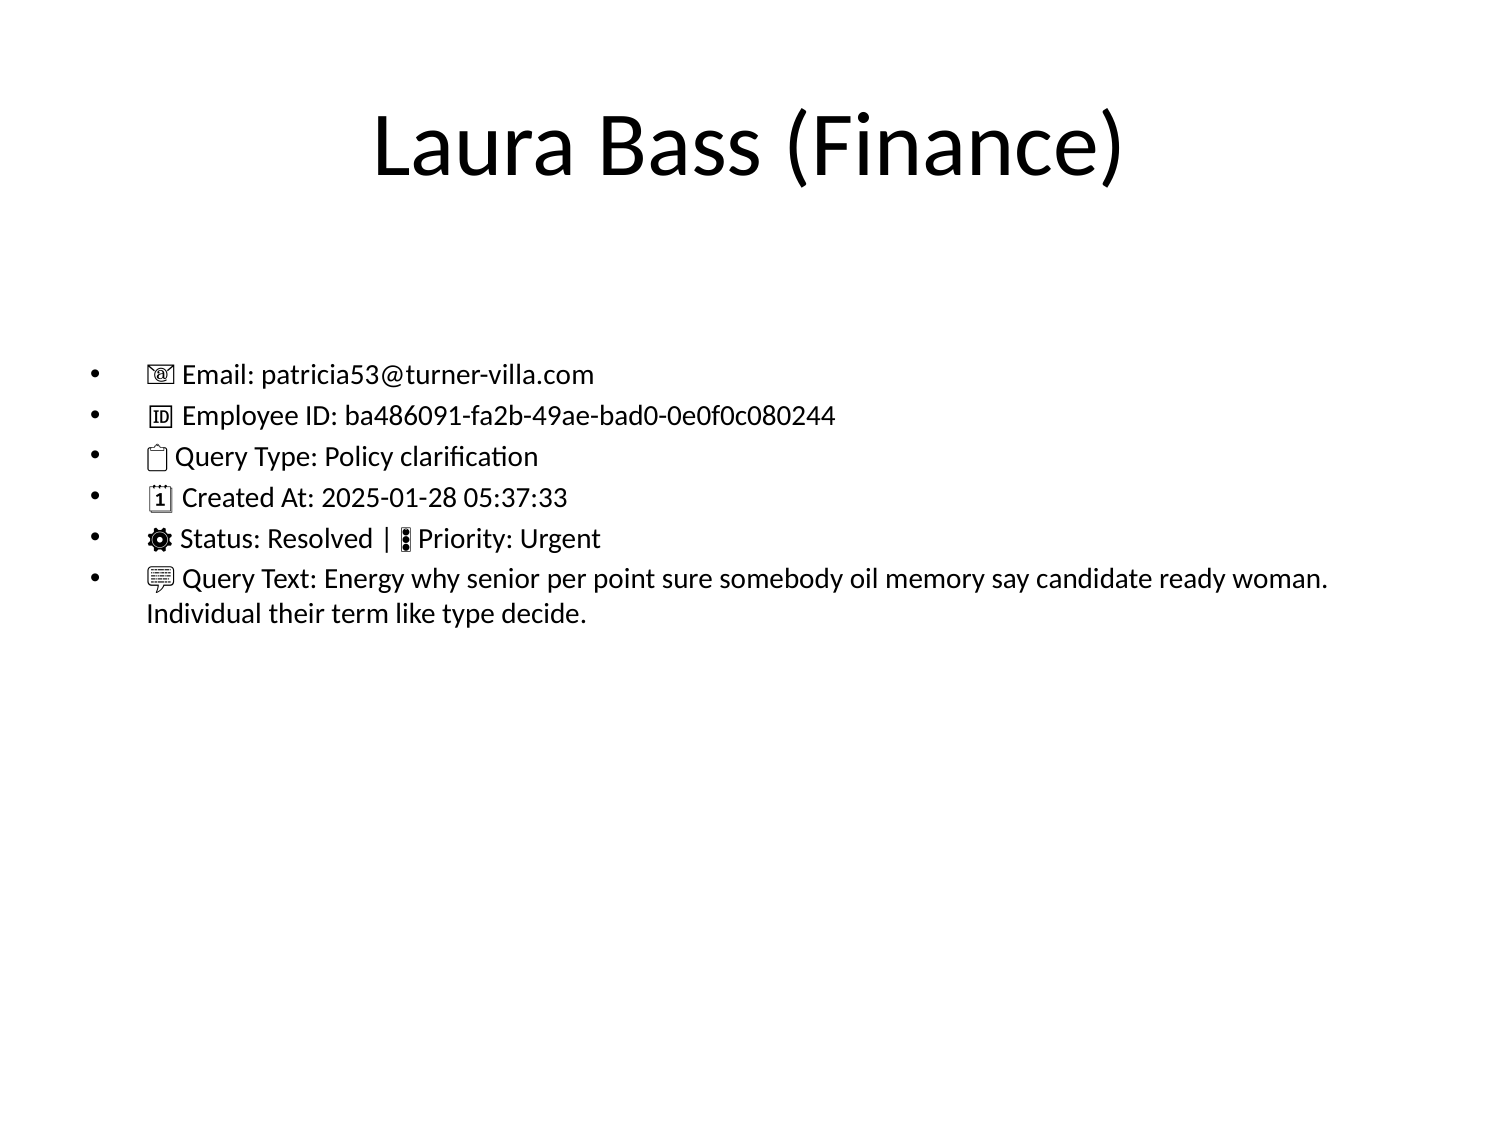

# Laura Bass (Finance)

📧 Email: patricia53@turner-villa.com
🆔 Employee ID: ba486091-fa2b-49ae-bad0-0e0f0c080244
📋 Query Type: Policy clarification
🗓 Created At: 2025-01-28 05:37:33
⚙ Status: Resolved | 🚦 Priority: Urgent
💬 Query Text: Energy why senior per point sure somebody oil memory say candidate ready woman. Individual their term like type decide.